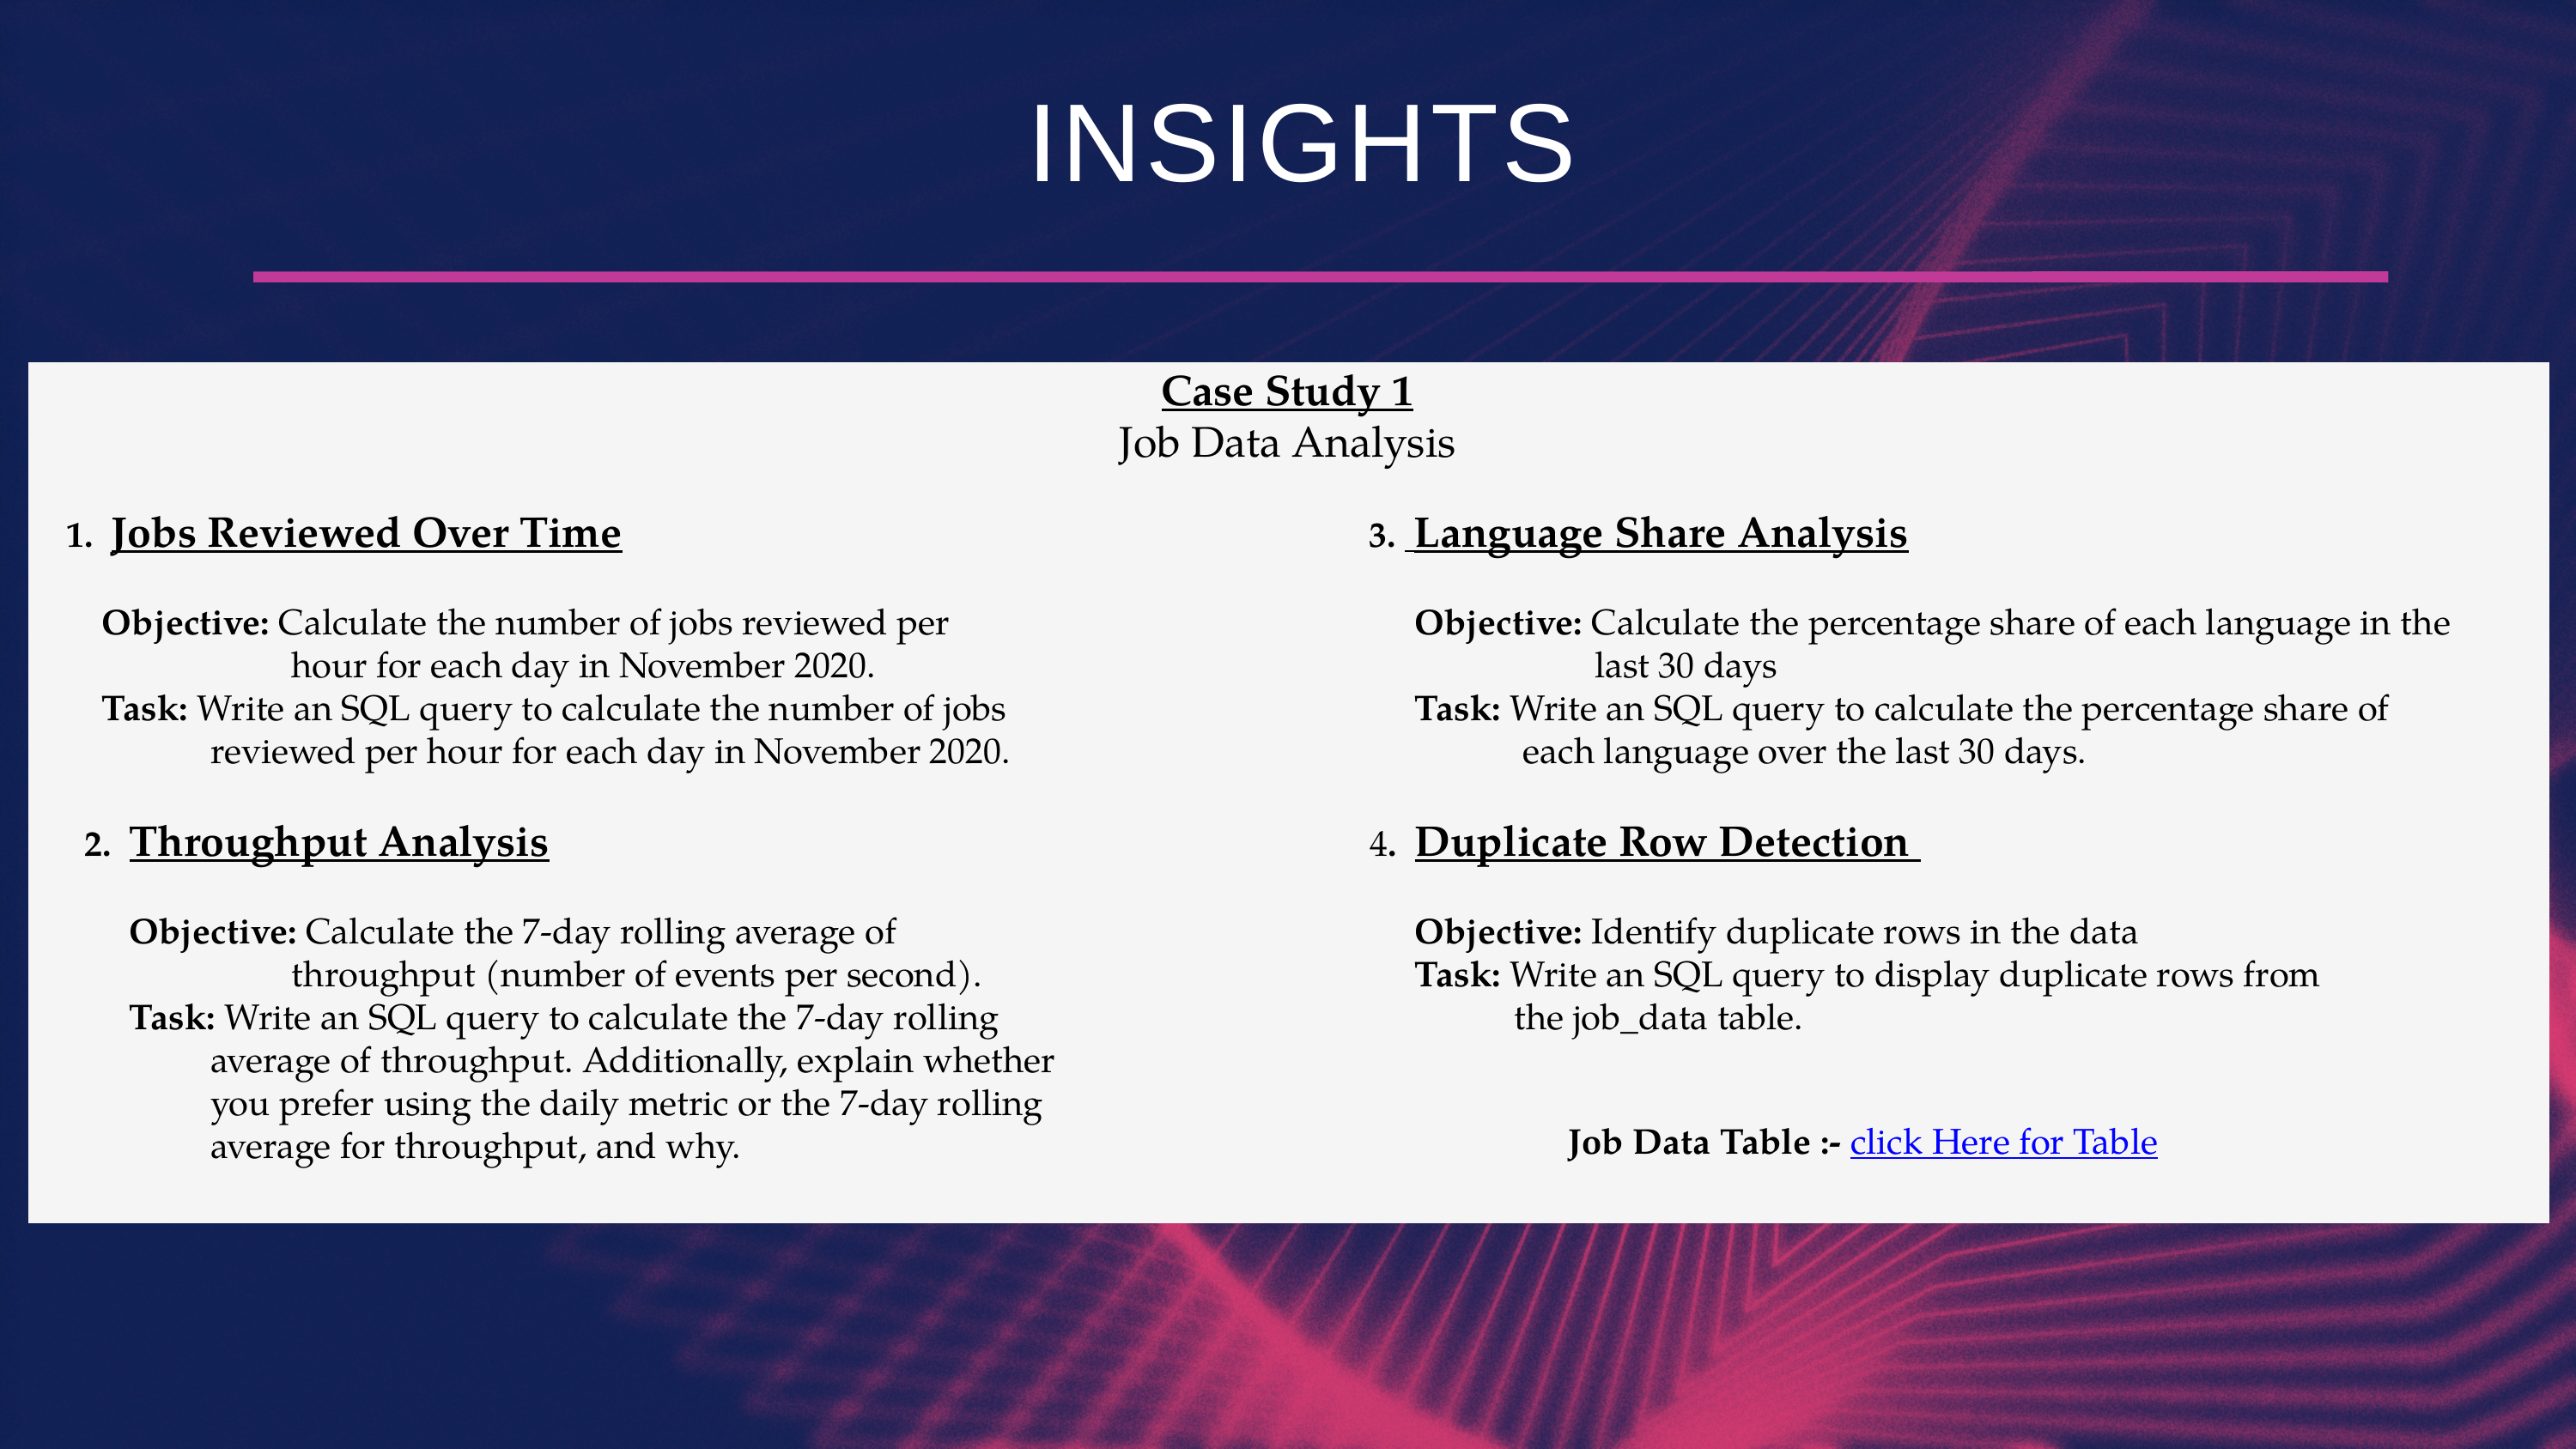

INSIGHTS

Case Study 1
Job Data Analysis

 3.  Language Share Analysis

      Objective: Calculate the percentage share of each language in the
                          last 30 days
      Task: Write an SQL query to calculate the percentage share of
                  each language over the last 30 days.

 4.  Duplicate Row Detection

      Objective: Identify duplicate rows in the data
      Task: Write an SQL query to display duplicate rows from
                 the job_data table.

                       Job Data Table :- click Here for Table

1.  Jobs Reviewed Over Time

    Objective: Calculate the number of jobs reviewed per
                         hour for each day in November 2020.
    Task: Write an SQL query to calculate the number of jobs
                reviewed per hour for each day in November 2020.

  2.  Throughput Analysis

       Objective: Calculate the 7-day rolling average of
                         throughput (number of events per second).
       Task: Write an SQL query to calculate the 7-day rolling
                average of throughput. Additionally, explain whether
                you prefer using the daily metric or the 7-day rolling
                average for throughput, and why.